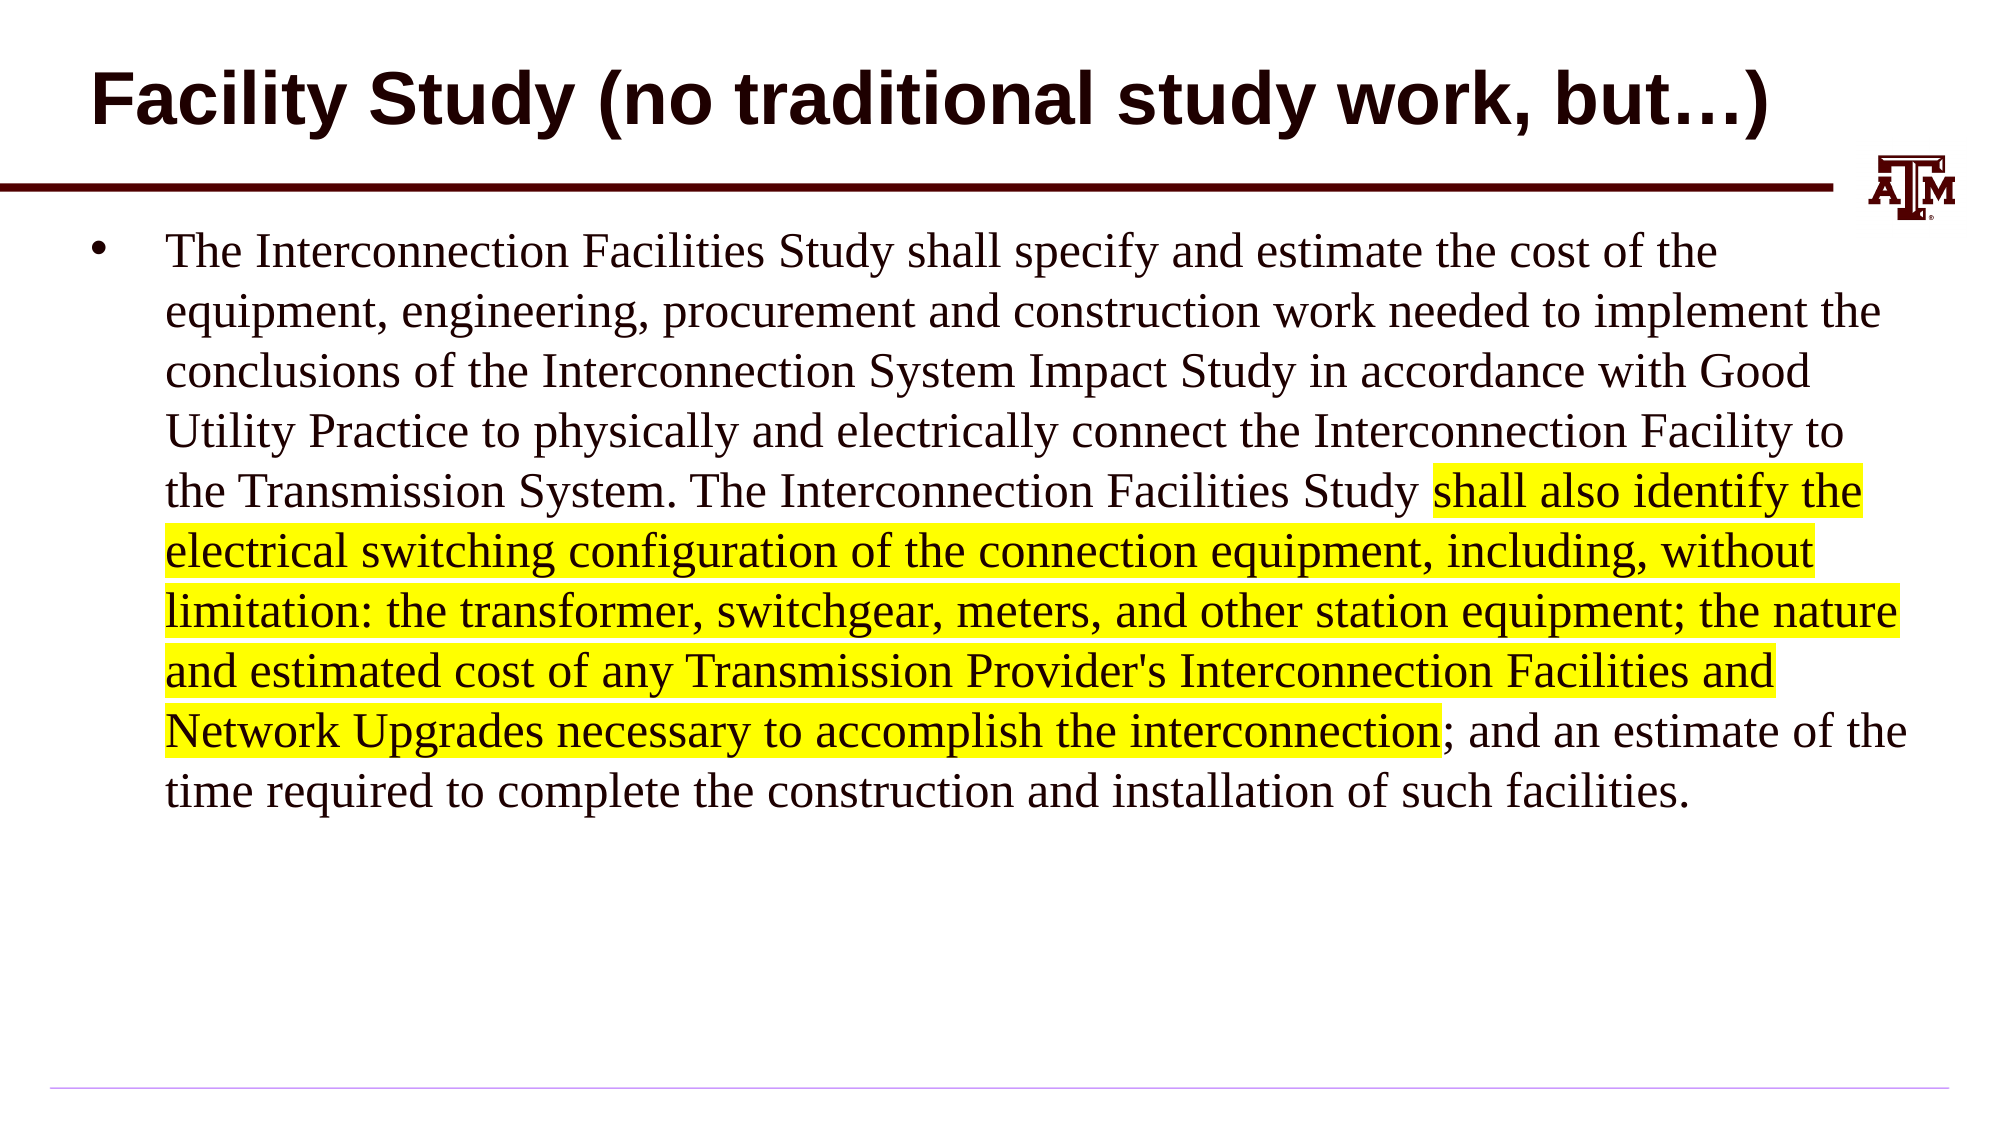

# Facility Study (no traditional study work, but…)
The Interconnection Facilities Study shall specify and estimate the cost of the equipment, engineering, procurement and construction work needed to implement the conclusions of the Interconnection System Impact Study in accordance with Good Utility Practice to physically and electrically connect the Interconnection Facility to the Transmission System. The Interconnection Facilities Study shall also identify the electrical switching configuration of the connection equipment, including, without limitation: the transformer, switchgear, meters, and other station equipment; the nature and estimated cost of any Transmission Provider's Interconnection Facilities and Network Upgrades necessary to accomplish the interconnection; and an estimate of the time required to complete the construction and installation of such facilities.